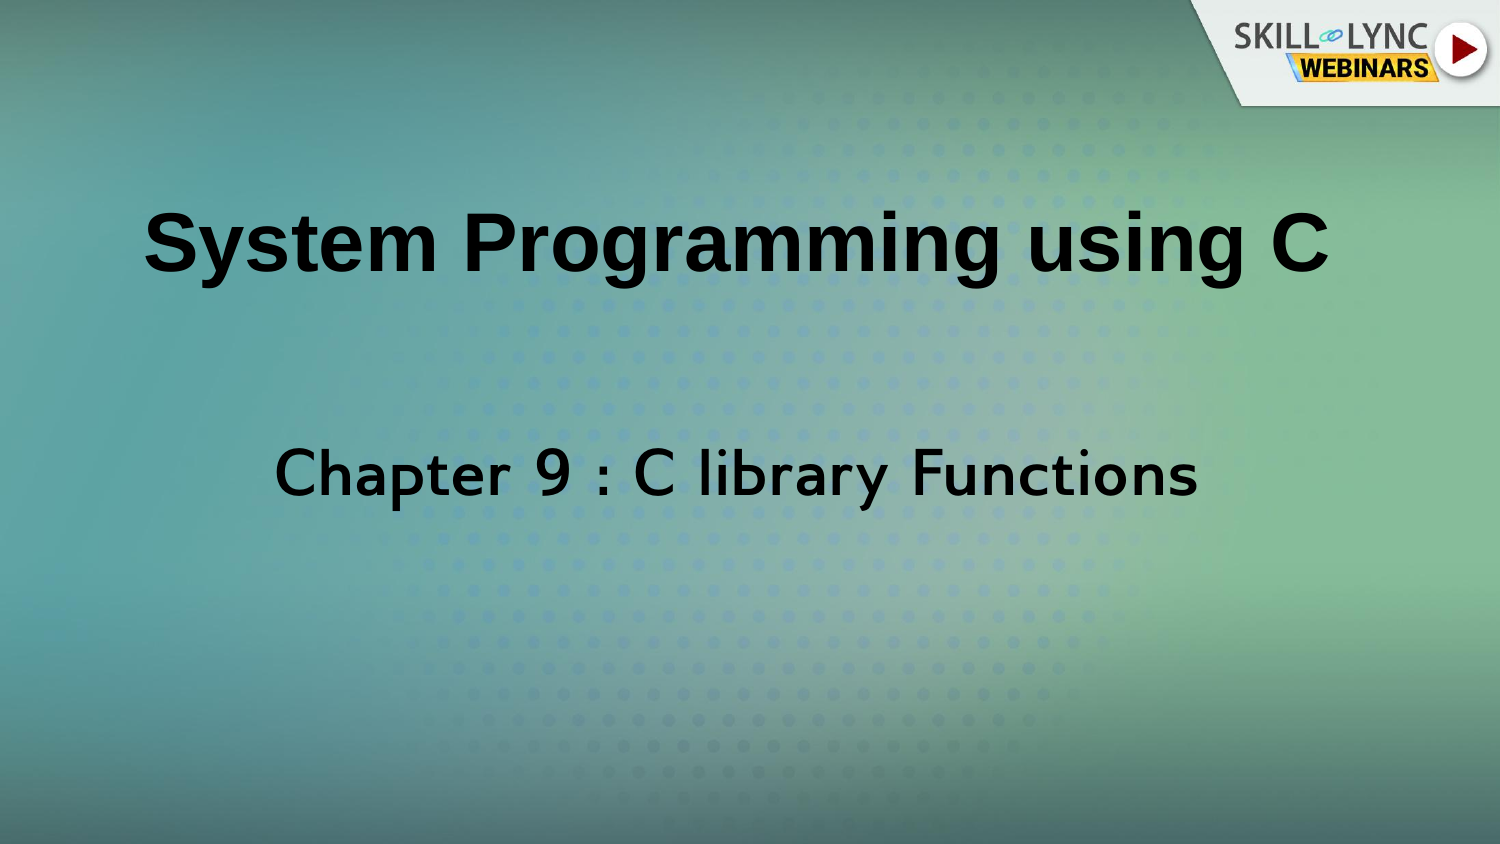

# System Programming using C
Chapter 9 : C library Functions